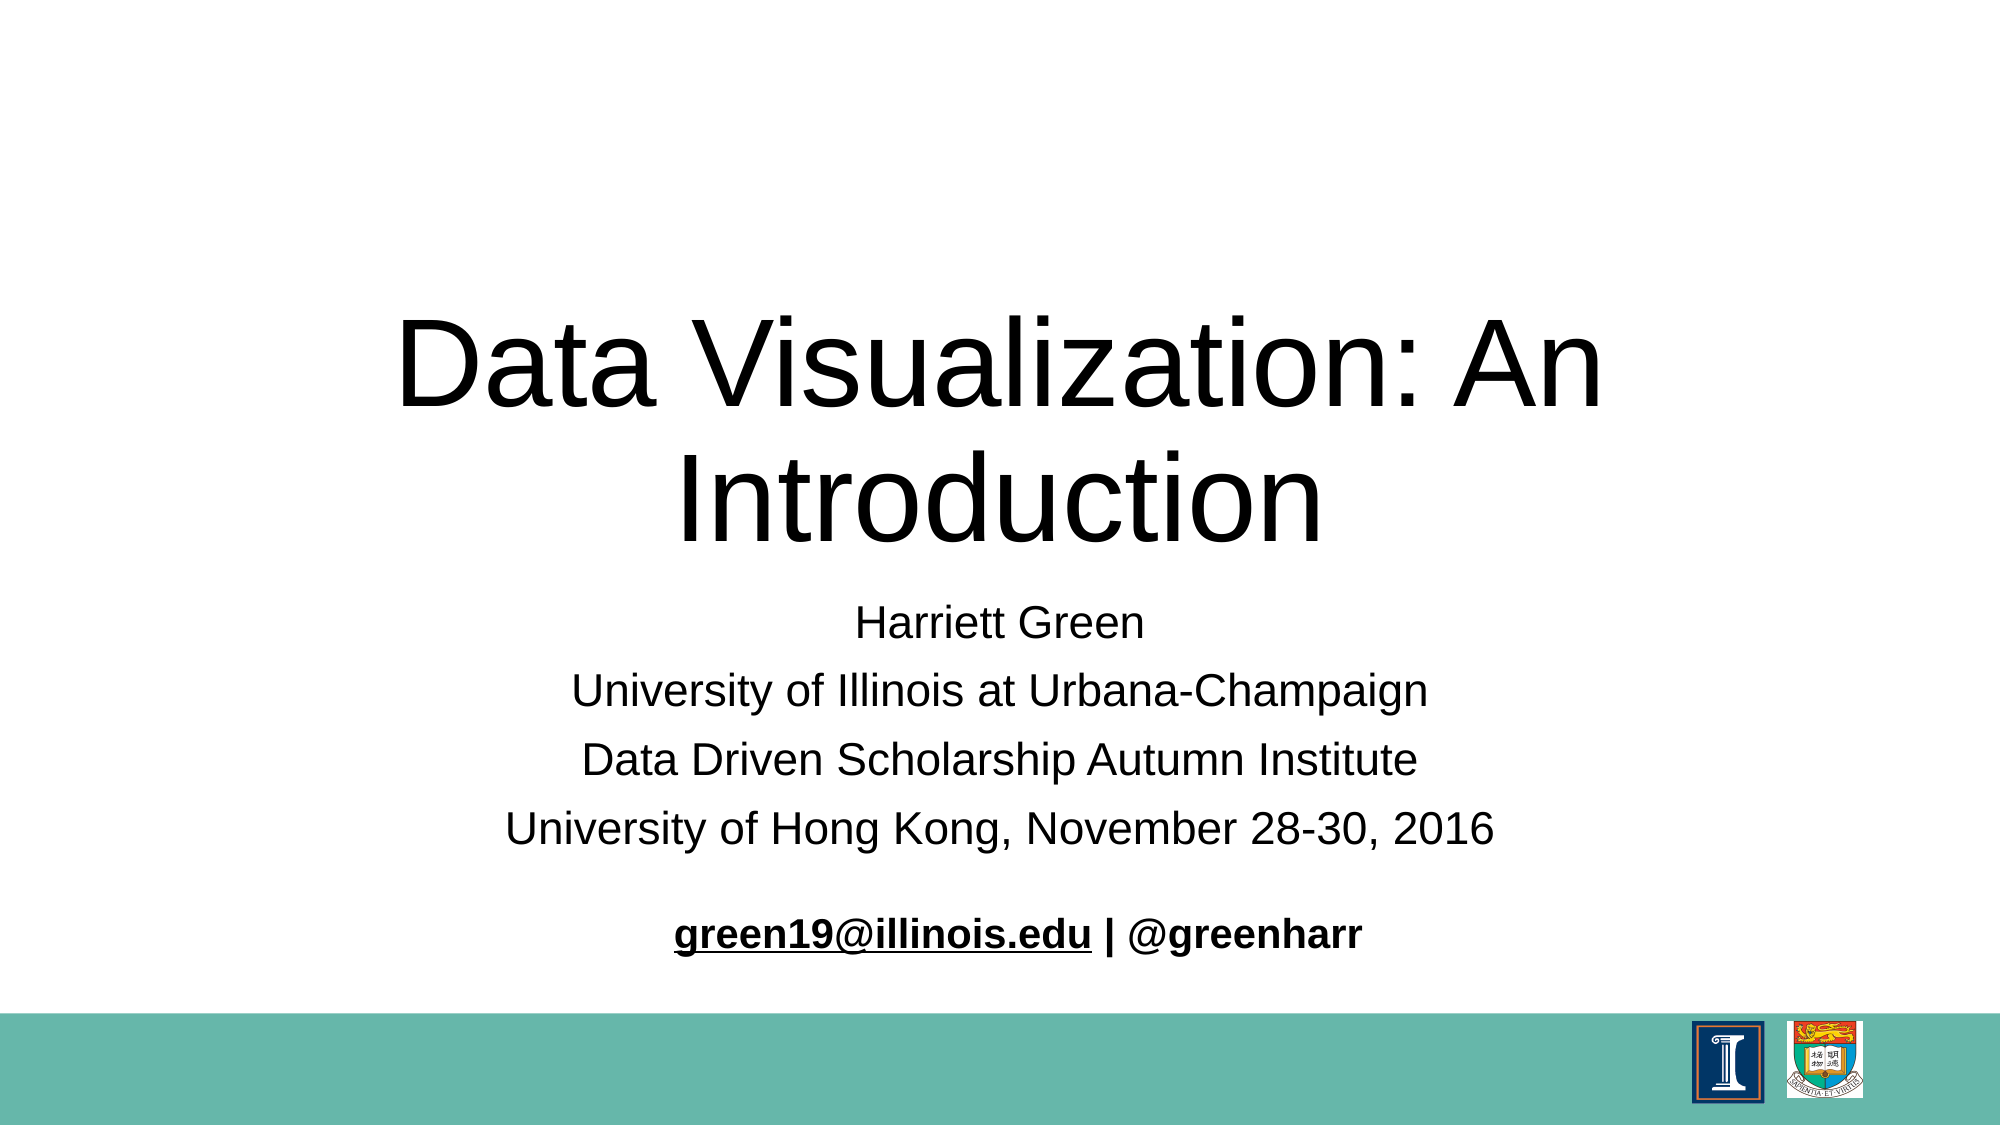

# Data Visualization: An Introduction
Harriett Green
University of Illinois at Urbana-Champaign
Data Driven Scholarship Autumn Institute
University of Hong Kong, November 28-30, 2016
green19@illinois.edu | @greenharr